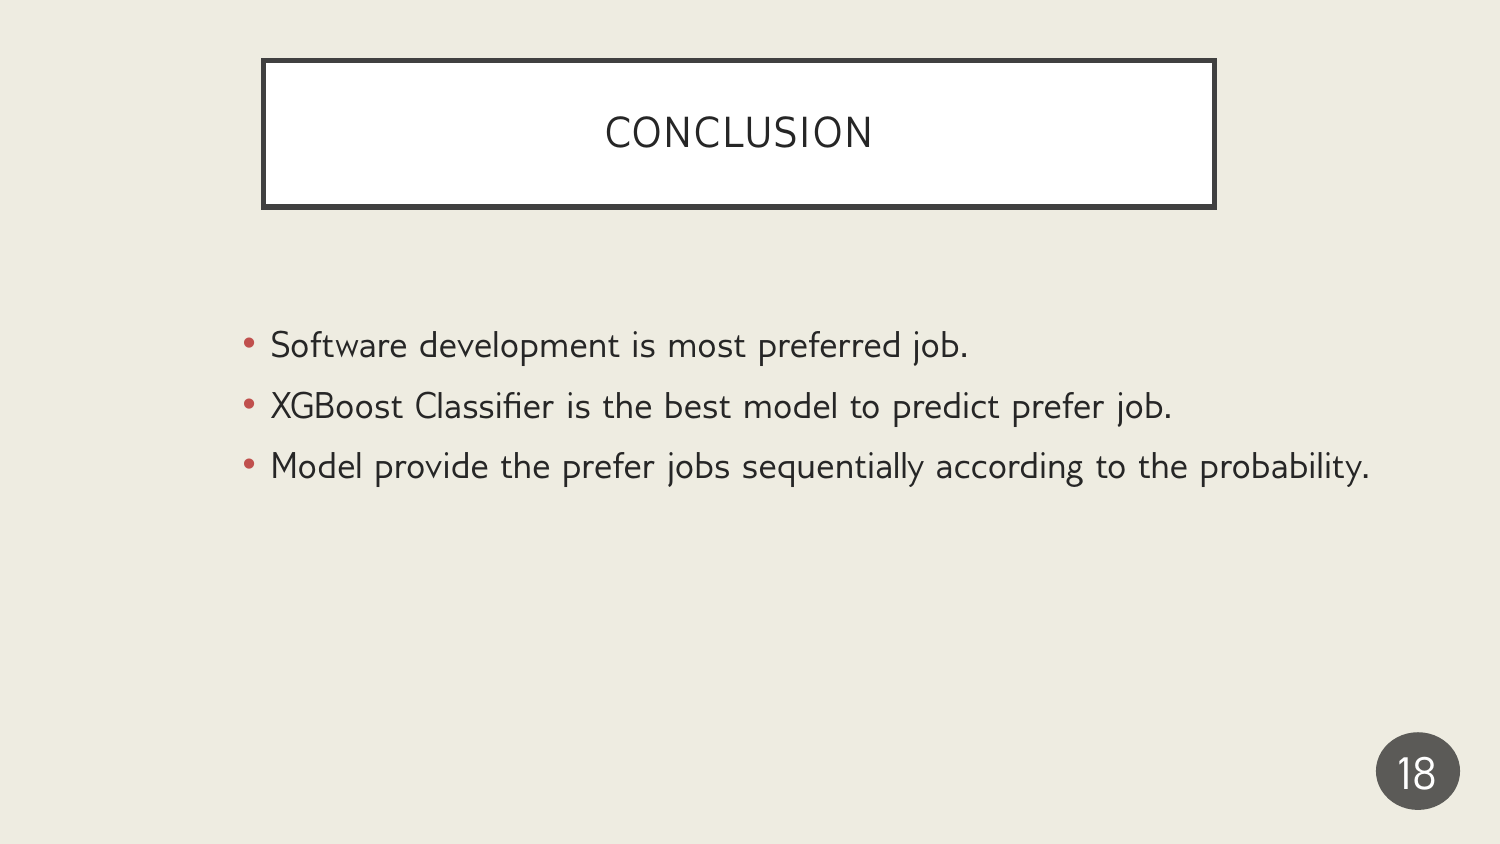

# Conclusion
Software development is most preferred job.
XGBoost Classifier is the best model to predict prefer job.
Model provide the prefer jobs sequentially according to the probability.
18